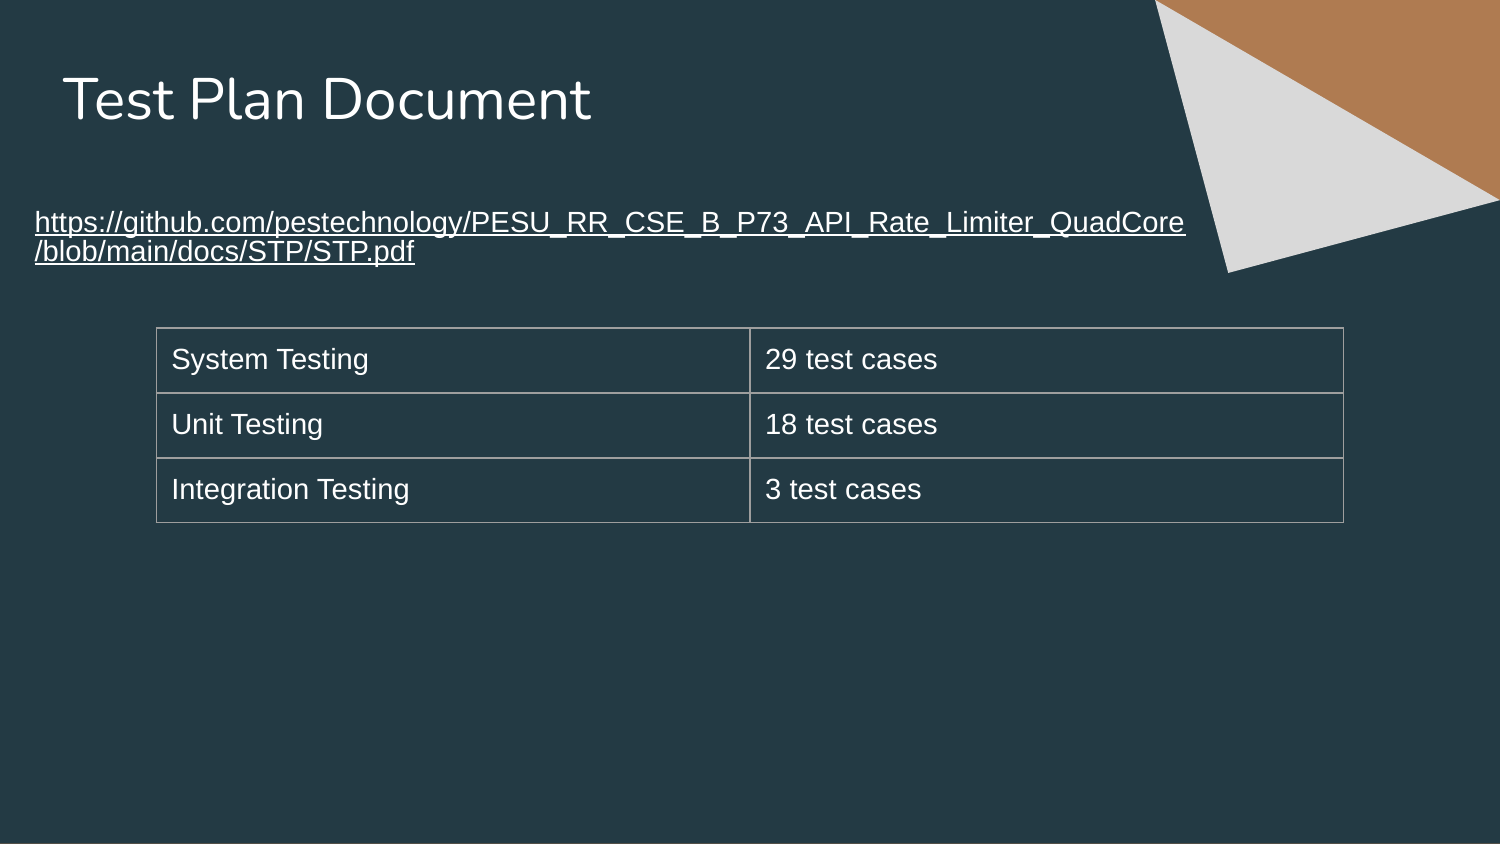

# Test Plan Document
https://github.com/pestechnology/PESU_RR_CSE_B_P73_API_Rate_Limiter_QuadCore/blob/main/docs/STP/STP.pdf

| System Testing | 29 test cases |
| --- | --- |
| Unit Testing | 18 test cases |
| Integration Testing | 3 test cases |